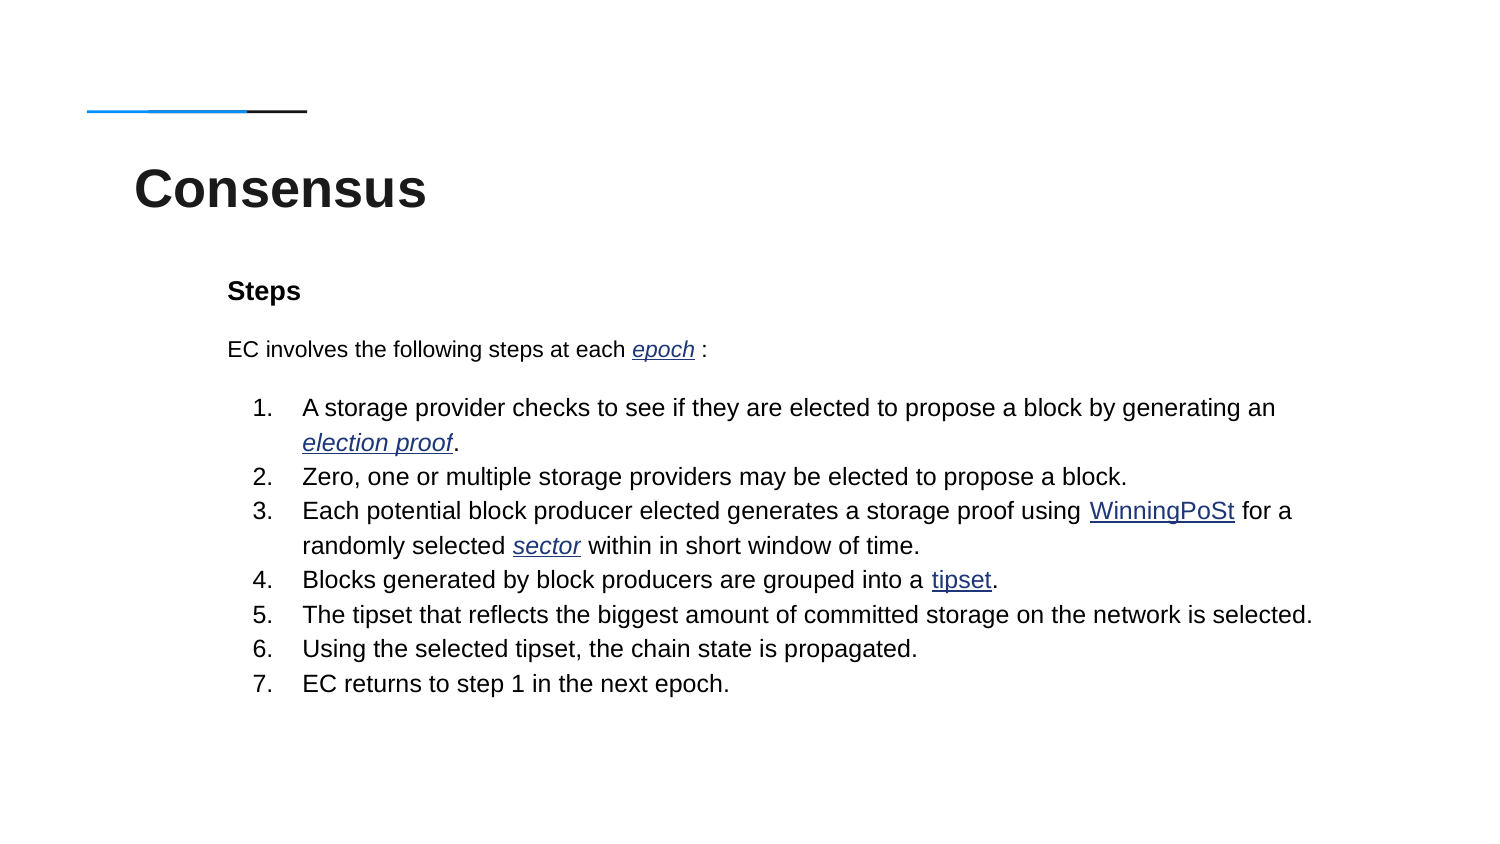

Consensus
Steps
EC involves the following steps at each epoch :
A storage provider checks to see if they are elected to propose a block by generating an election proof.
Zero, one or multiple storage providers may be elected to propose a block.
Each potential block producer elected generates a storage proof using WinningPoSt for a randomly selected sector within in short window of time.
Blocks generated by block producers are grouped into a tipset.
The tipset that reflects the biggest amount of committed storage on the network is selected.
Using the selected tipset, the chain state is propagated.
EC returns to step 1 in the next epoch.